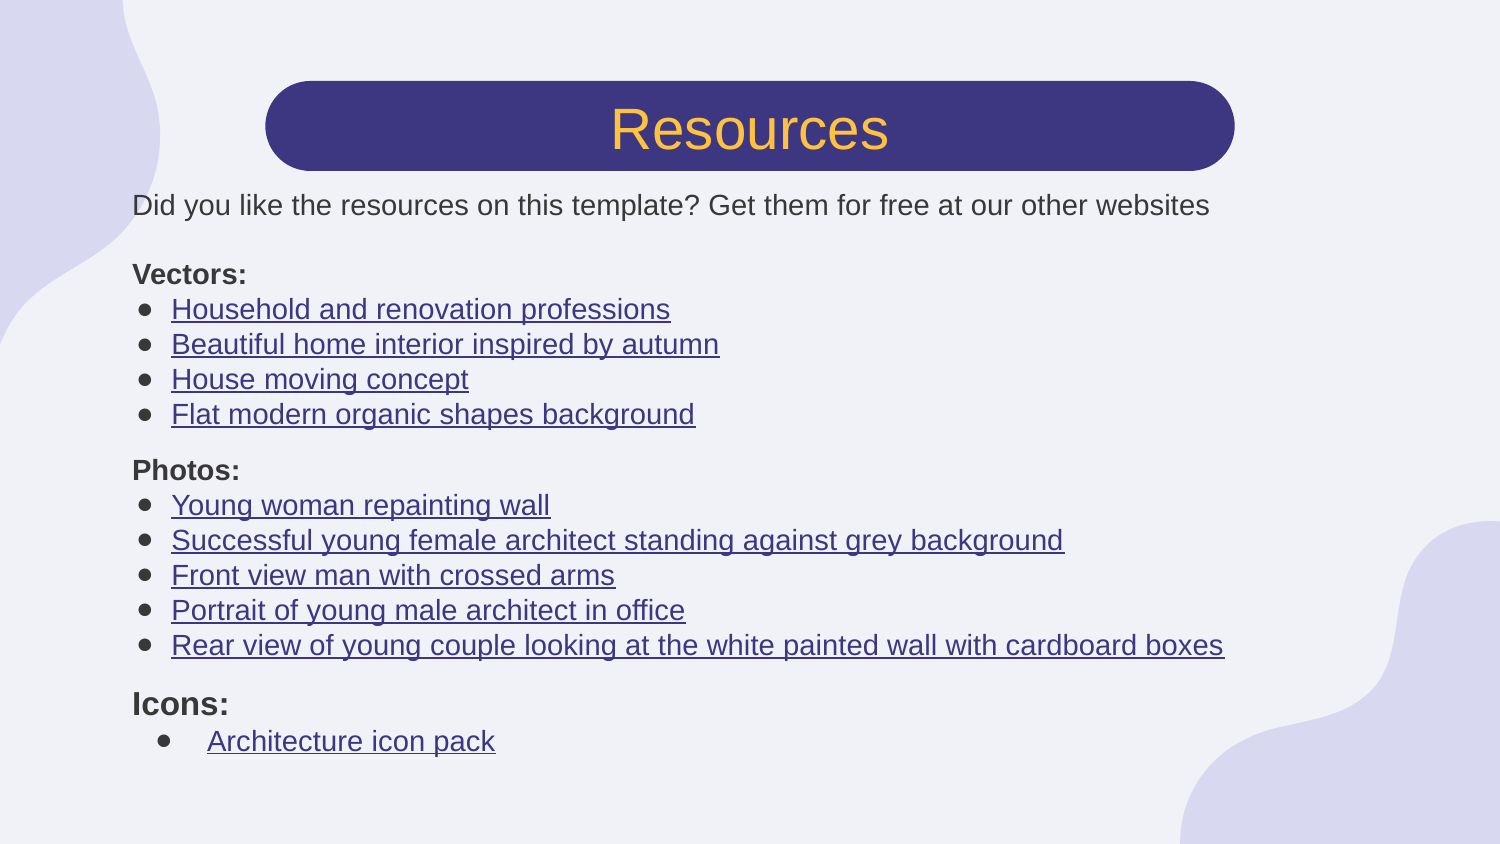

# Resources
Did you like the resources on this template? Get them for free at our other websites

Vectors:
Household and renovation professions
Beautiful home interior inspired by autumn
House moving concept
Flat modern organic shapes background
Photos:
Young woman repainting wall
Successful young female architect standing against grey background
Front view man with crossed arms
Portrait of young male architect in office
Rear view of young couple looking at the white painted wall with cardboard boxes
Icons:
Architecture icon pack